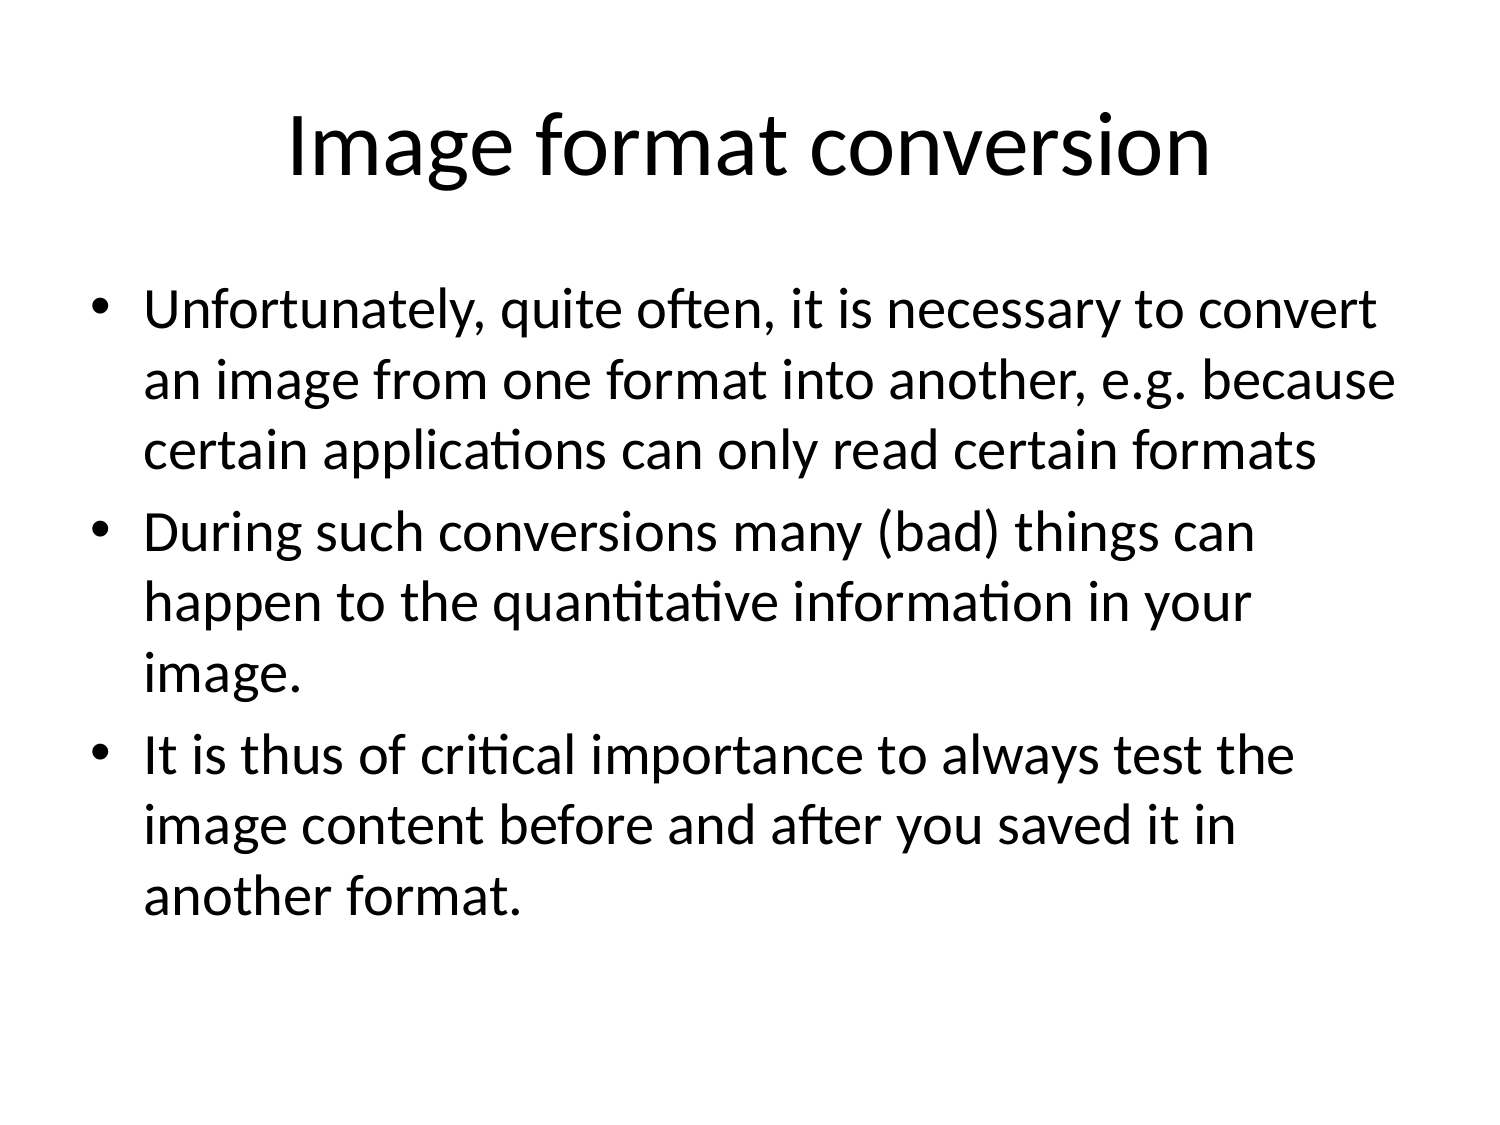

# Image format conversion
Unfortunately, quite often, it is necessary to convert an image from one format into another, e.g. because certain applications can only read certain formats
During such conversions many (bad) things can happen to the quantitative information in your image.
It is thus of critical importance to always test the image content before and after you saved it in another format.